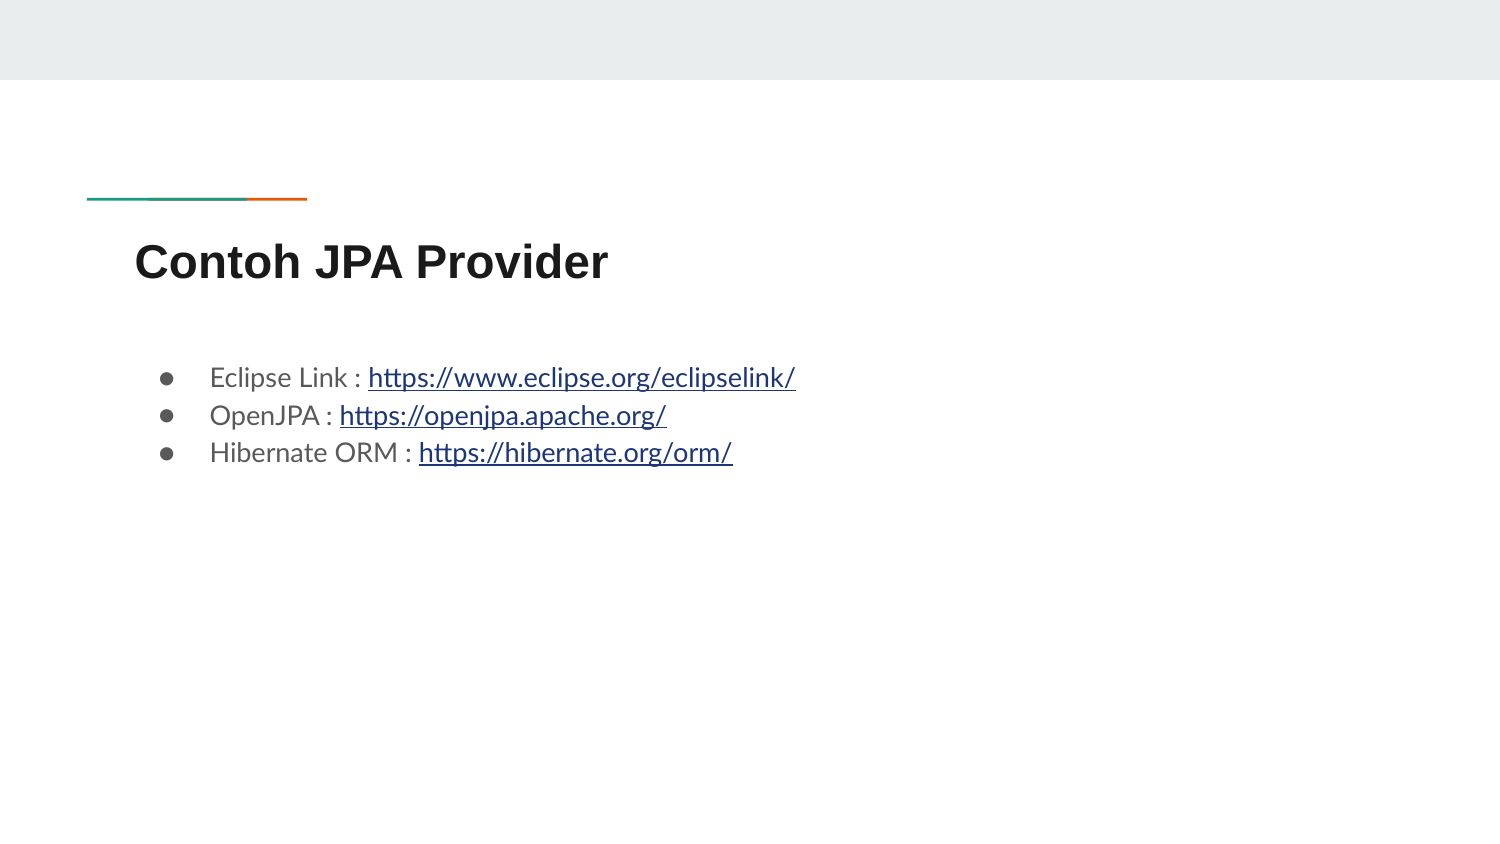

# Contoh JPA Provider
Eclipse Link : https://www.eclipse.org/eclipselink/
OpenJPA : https://openjpa.apache.org/
Hibernate ORM : https://hibernate.org/orm/